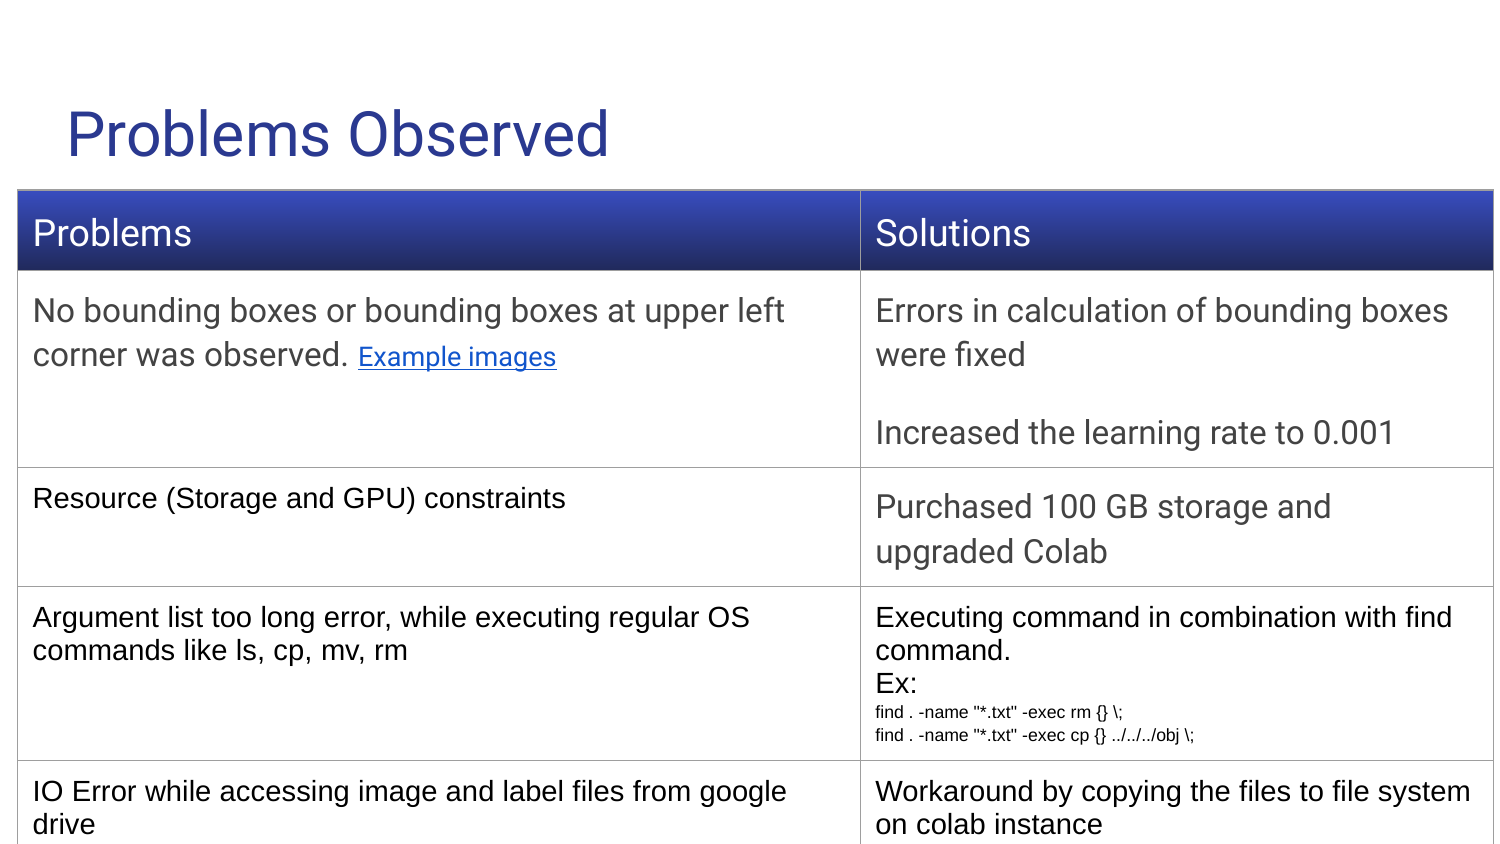

# Problems Observed
| Problems | Solutions |
| --- | --- |
| No bounding boxes or bounding boxes at upper left corner was observed. Example images | Errors in calculation of bounding boxes were fixed Increased the learning rate to 0.001 |
| Resource (Storage and GPU) constraints | Purchased 100 GB storage and upgraded Colab |
| Argument list too long error, while executing regular OS commands like ls, cp, mv, rm | Executing command in combination with find command. Ex: find . -name "\*.txt" -exec rm {} \; find . -name "\*.txt" -exec cp {} ../../../obj \; |
| IO Error while accessing image and label files from google drive | Workaround by copying the files to file system on colab instance |
Yolo